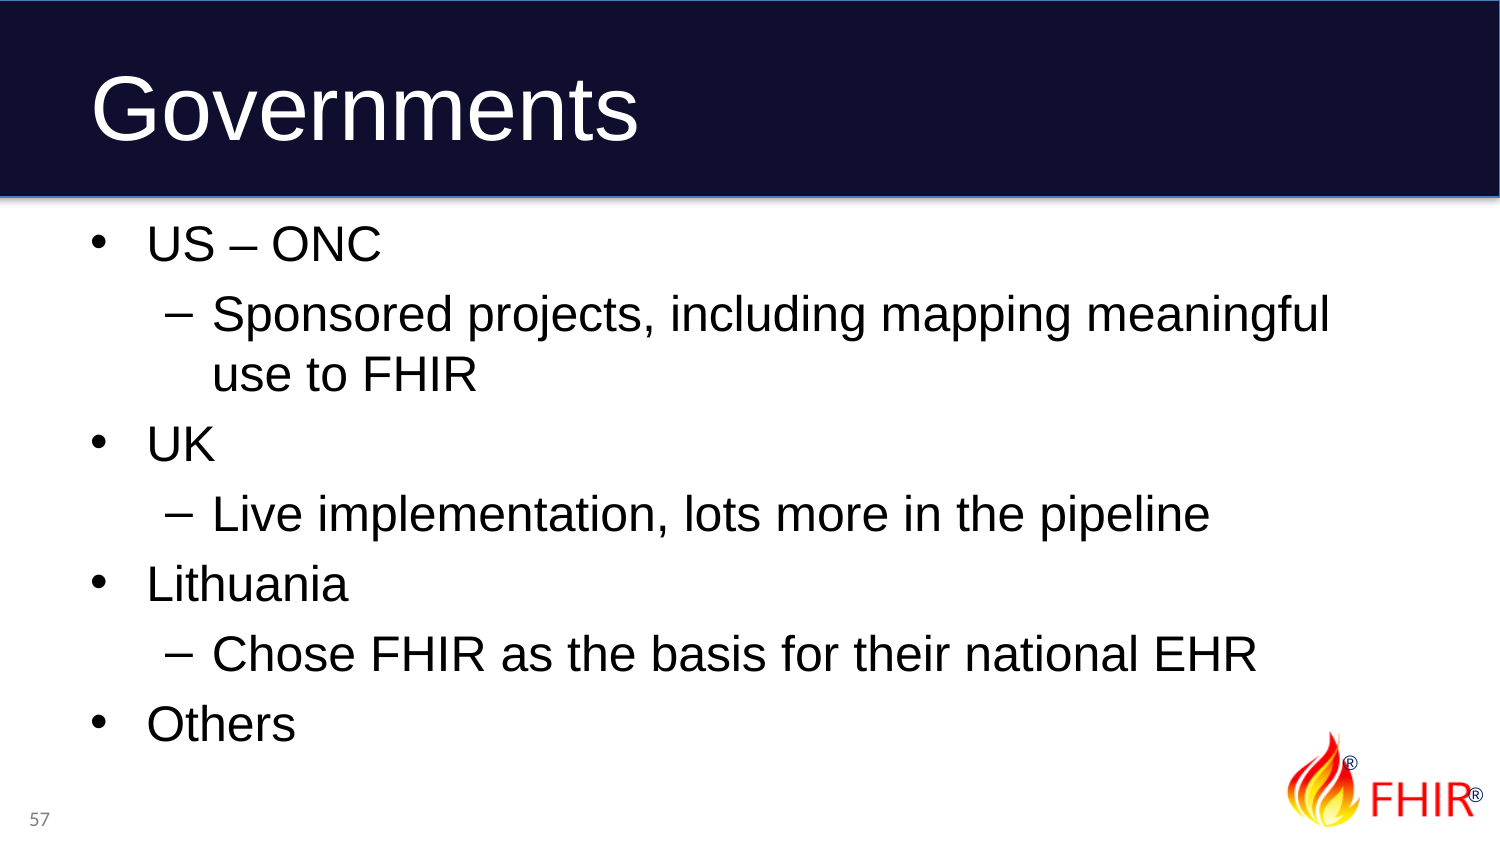

# Governments
US – ONC
Sponsored projects, including mapping meaningful use to FHIR
UK
Live implementation, lots more in the pipeline
Lithuania
Chose FHIR as the basis for their national EHR
Others

57